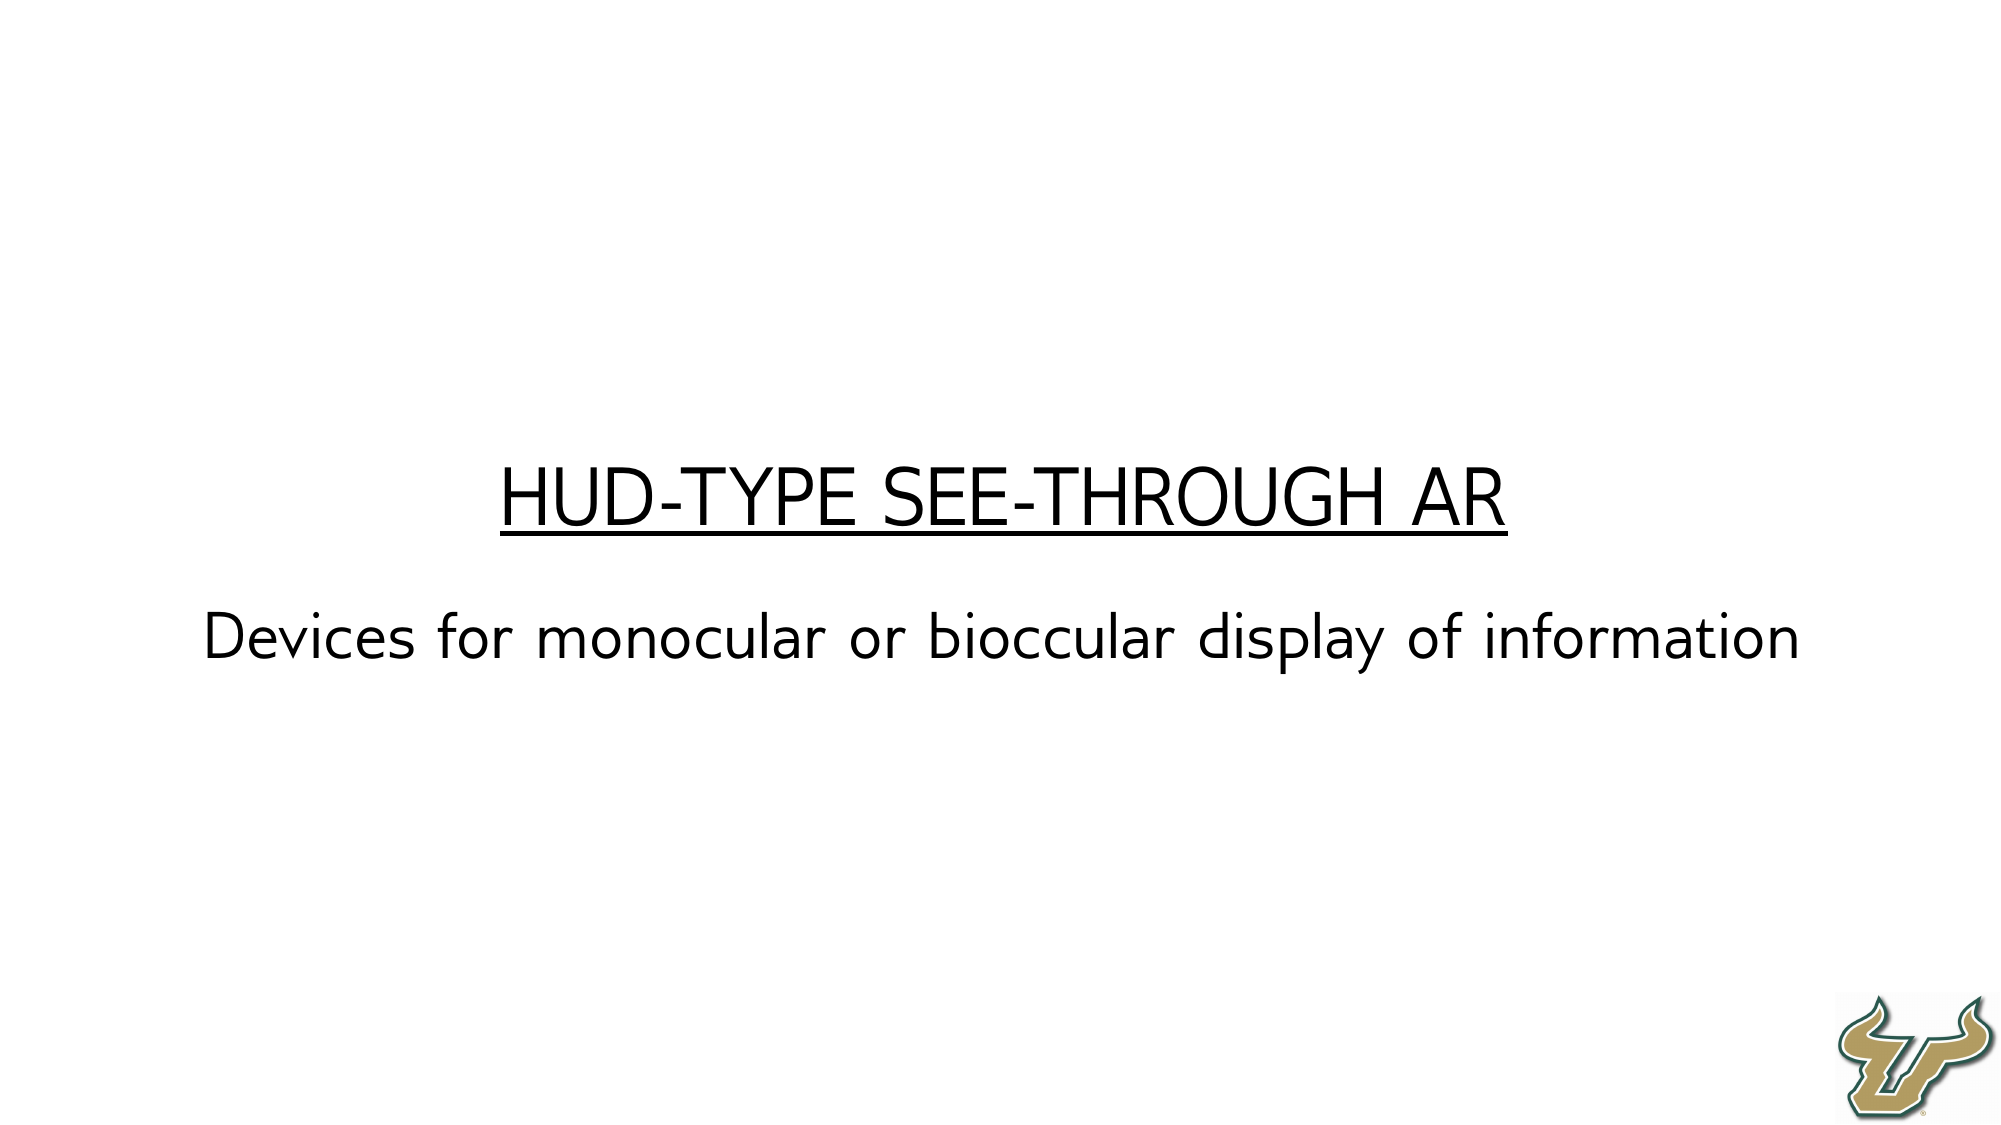

HUD-Type See-Through AR
Devices for monocular or bioccular display of information